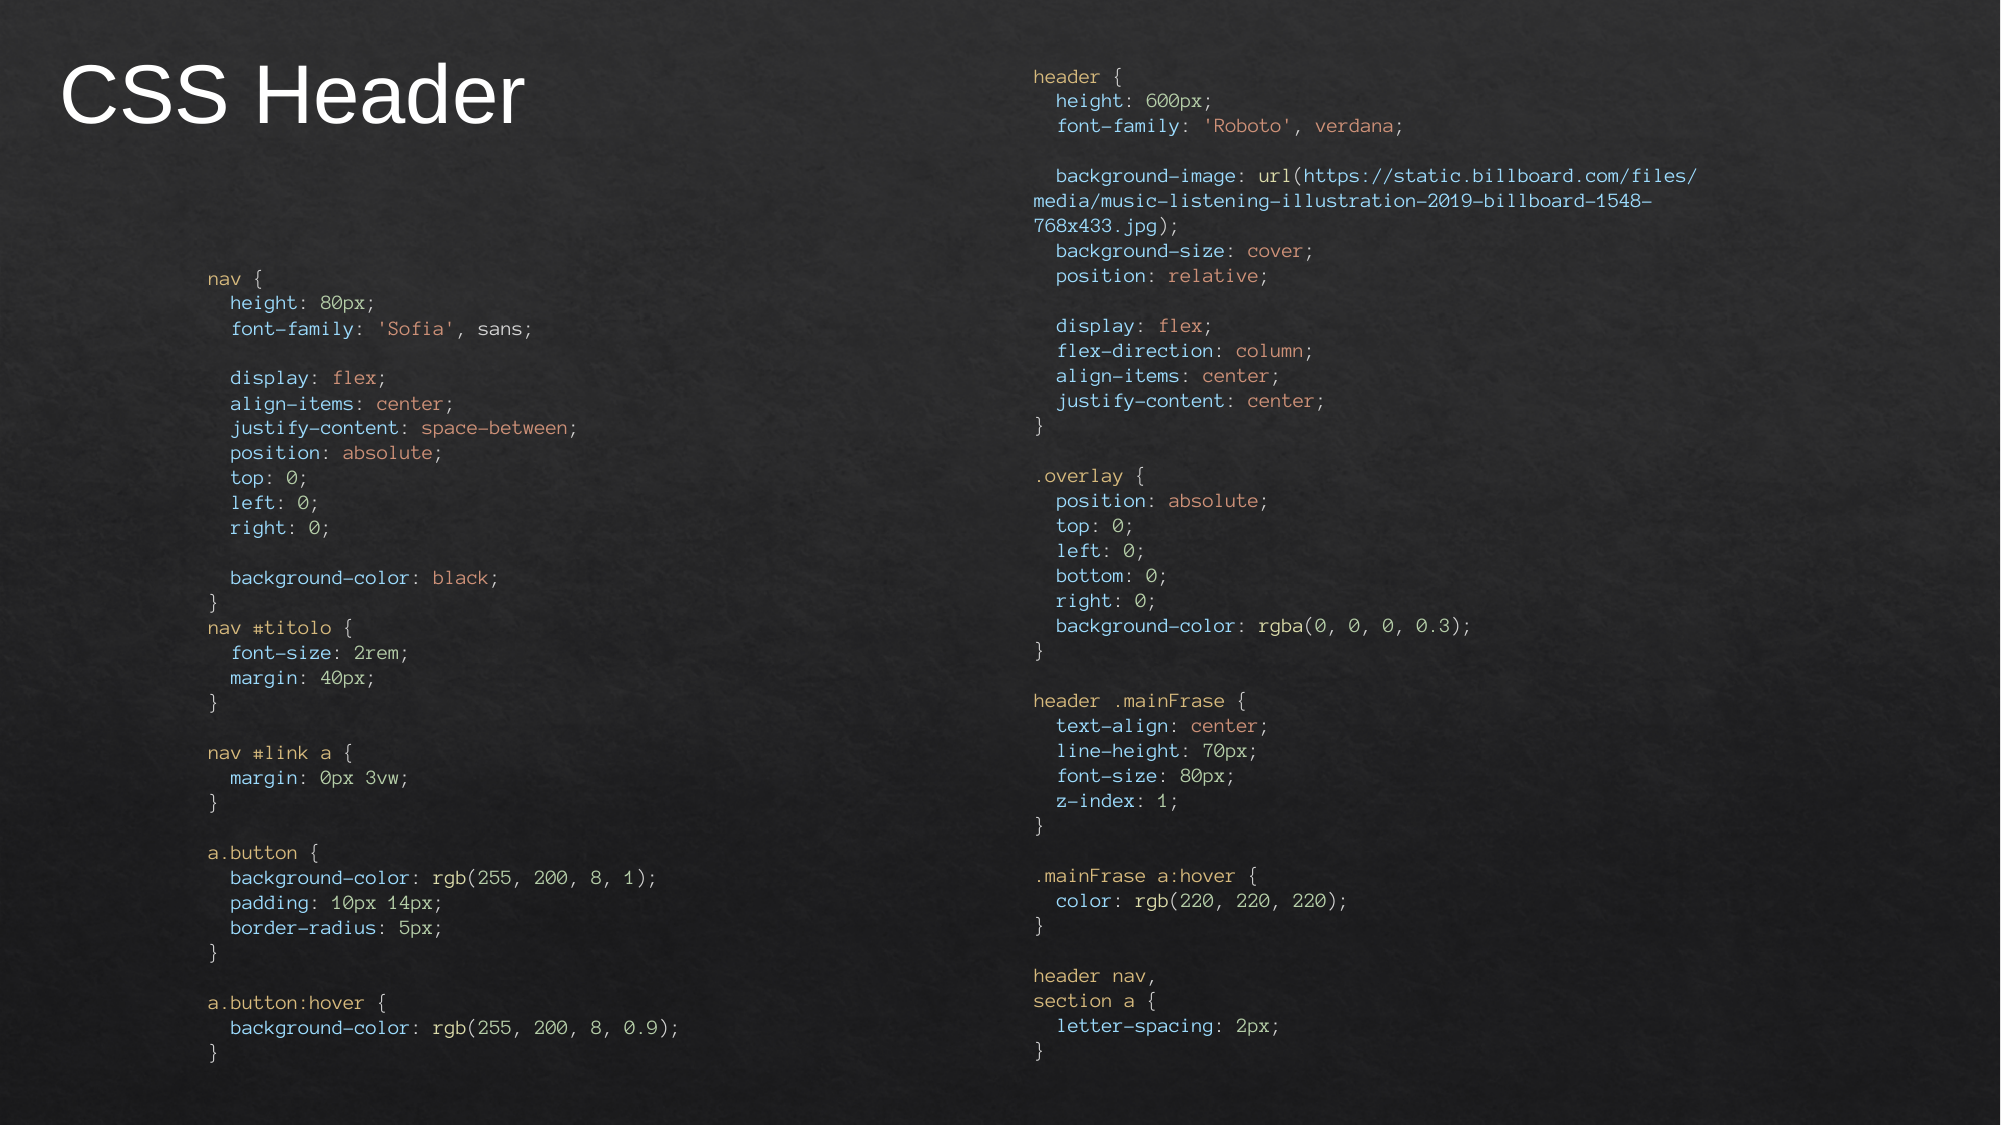

CSS Header
header {
  height: 600px;
  font-family: 'Roboto', verdana;

  background-image: url(https://static.billboard.com/files/media/music-listening-illustration-2019-billboard-1548-768x433.jpg);
  background-size: cover;
  position: relative;

  display: flex;
  flex-direction: column;
  align-items: center;
  justify-content: center;
}

.overlay {
  position: absolute;
  top: 0;
  left: 0;
  bottom: 0;
  right: 0;
  background-color: rgba(0, 0, 0, 0.3);
}
header .mainFrase {
  text-align: center;
  line-height: 70px;
  font-size: 80px;
  z-index: 1;
}
.mainFrase a:hover {
  color: rgb(220, 220, 220);
}
header nav,
section a {
  letter-spacing: 2px;
}

nav {
  height: 80px;
  font-family: 'Sofia', sans;

  display: flex;
  align-items: center;
  justify-content: space-between;
  position: absolute;
  top: 0;
  left: 0;
  right: 0;

  background-color: black;
}
nav #titolo {
  font-size: 2rem;
  margin: 40px;
}
nav #link a {
  margin: 0px 3vw;
}
a.button {
  background-color: rgb(255, 200, 8, 1);
  padding: 10px 14px;
  border-radius: 5px;
}
a.button:hover {
  background-color: rgb(255, 200, 8, 0.9);
}